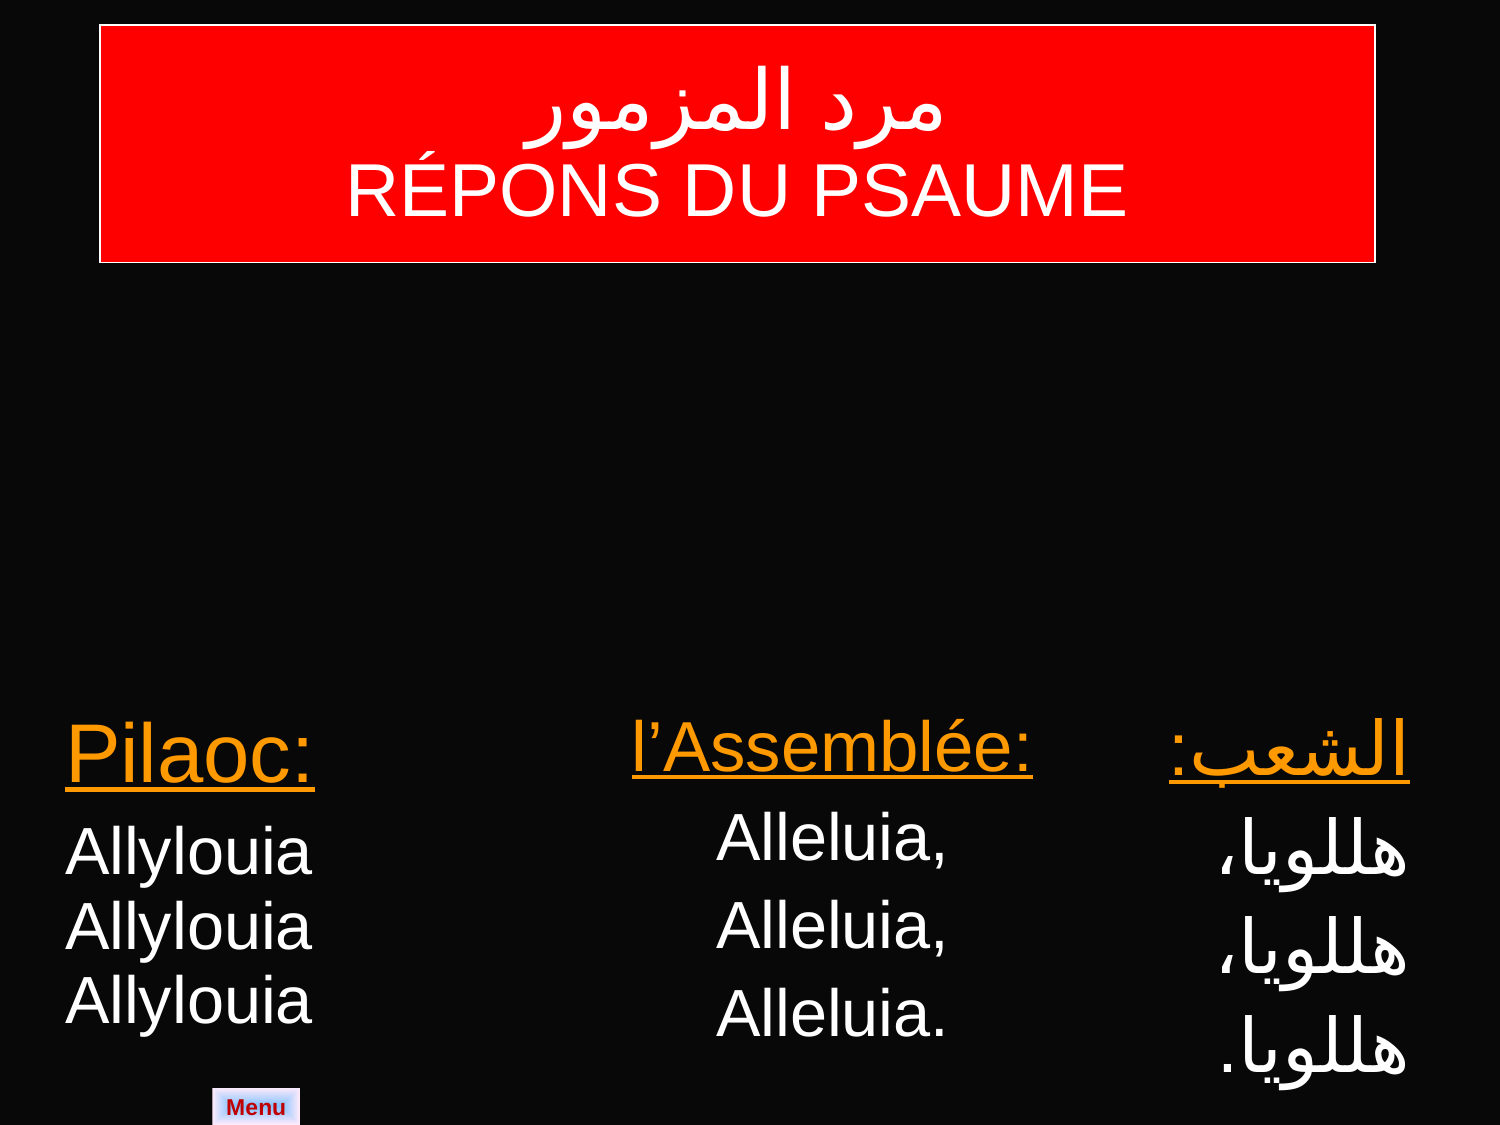

# مرد المزمور RÉPONS DU PSAUME

| Pilaoc: Allylouia Allylouia Allylouia | l’Assemblée: Alleluia, Alleluia, Alleluia. | الشعب: هللويا، هللويا، هللويا. |
| --- | --- | --- |
Menu